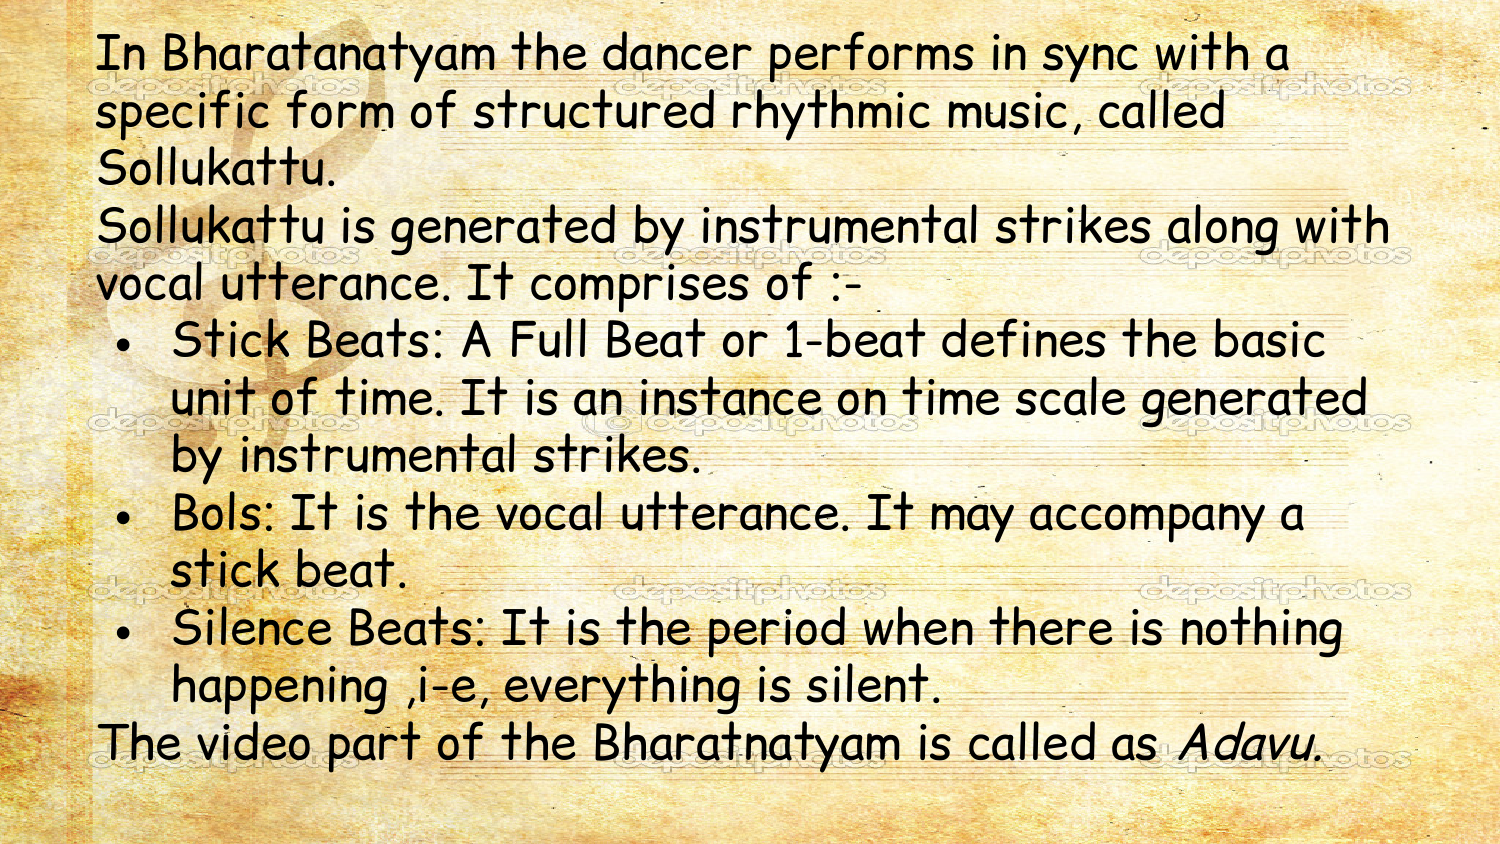

# In Bharatanatyam the dancer performs in sync with a specific form of structured rhythmic music, called Sollukattu.
Sollukattu is generated by instrumental strikes along with vocal utterance. It comprises of :-
Stick Beats: A Full Beat or 1-beat defines the basic unit of time. It is an instance on time scale generated by instrumental strikes.
Bols: It is the vocal utterance. It may accompany a stick beat.
Silence Beats: It is the period when there is nothing happening ,i-e, everything is silent.
The video part of the Bharatnatyam is called as Adavu.